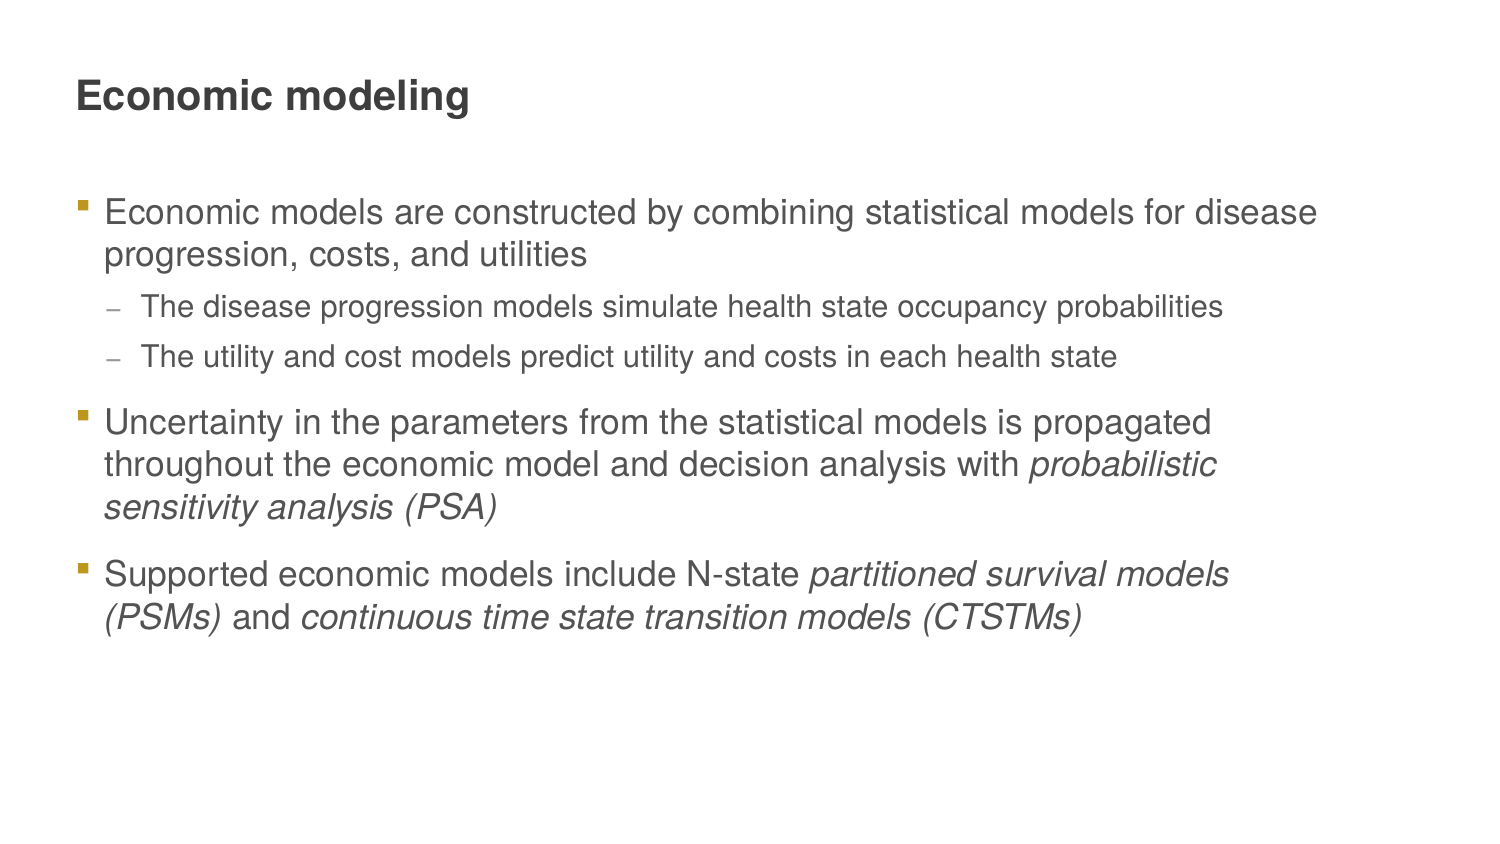

# Economic modeling
Economic models are constructed by combining statistical models for disease progression, costs, and utilities
The disease progression models simulate health state occupancy probabilities
The utility and cost models predict utility and costs in each health state
Uncertainty in the parameters from the statistical models is propagated throughout the economic model and decision analysis with probabilistic sensitivity analysis (PSA)
Supported economic models include N-state partitioned survival models (PSMs) and continuous time state transition models (CTSTMs)